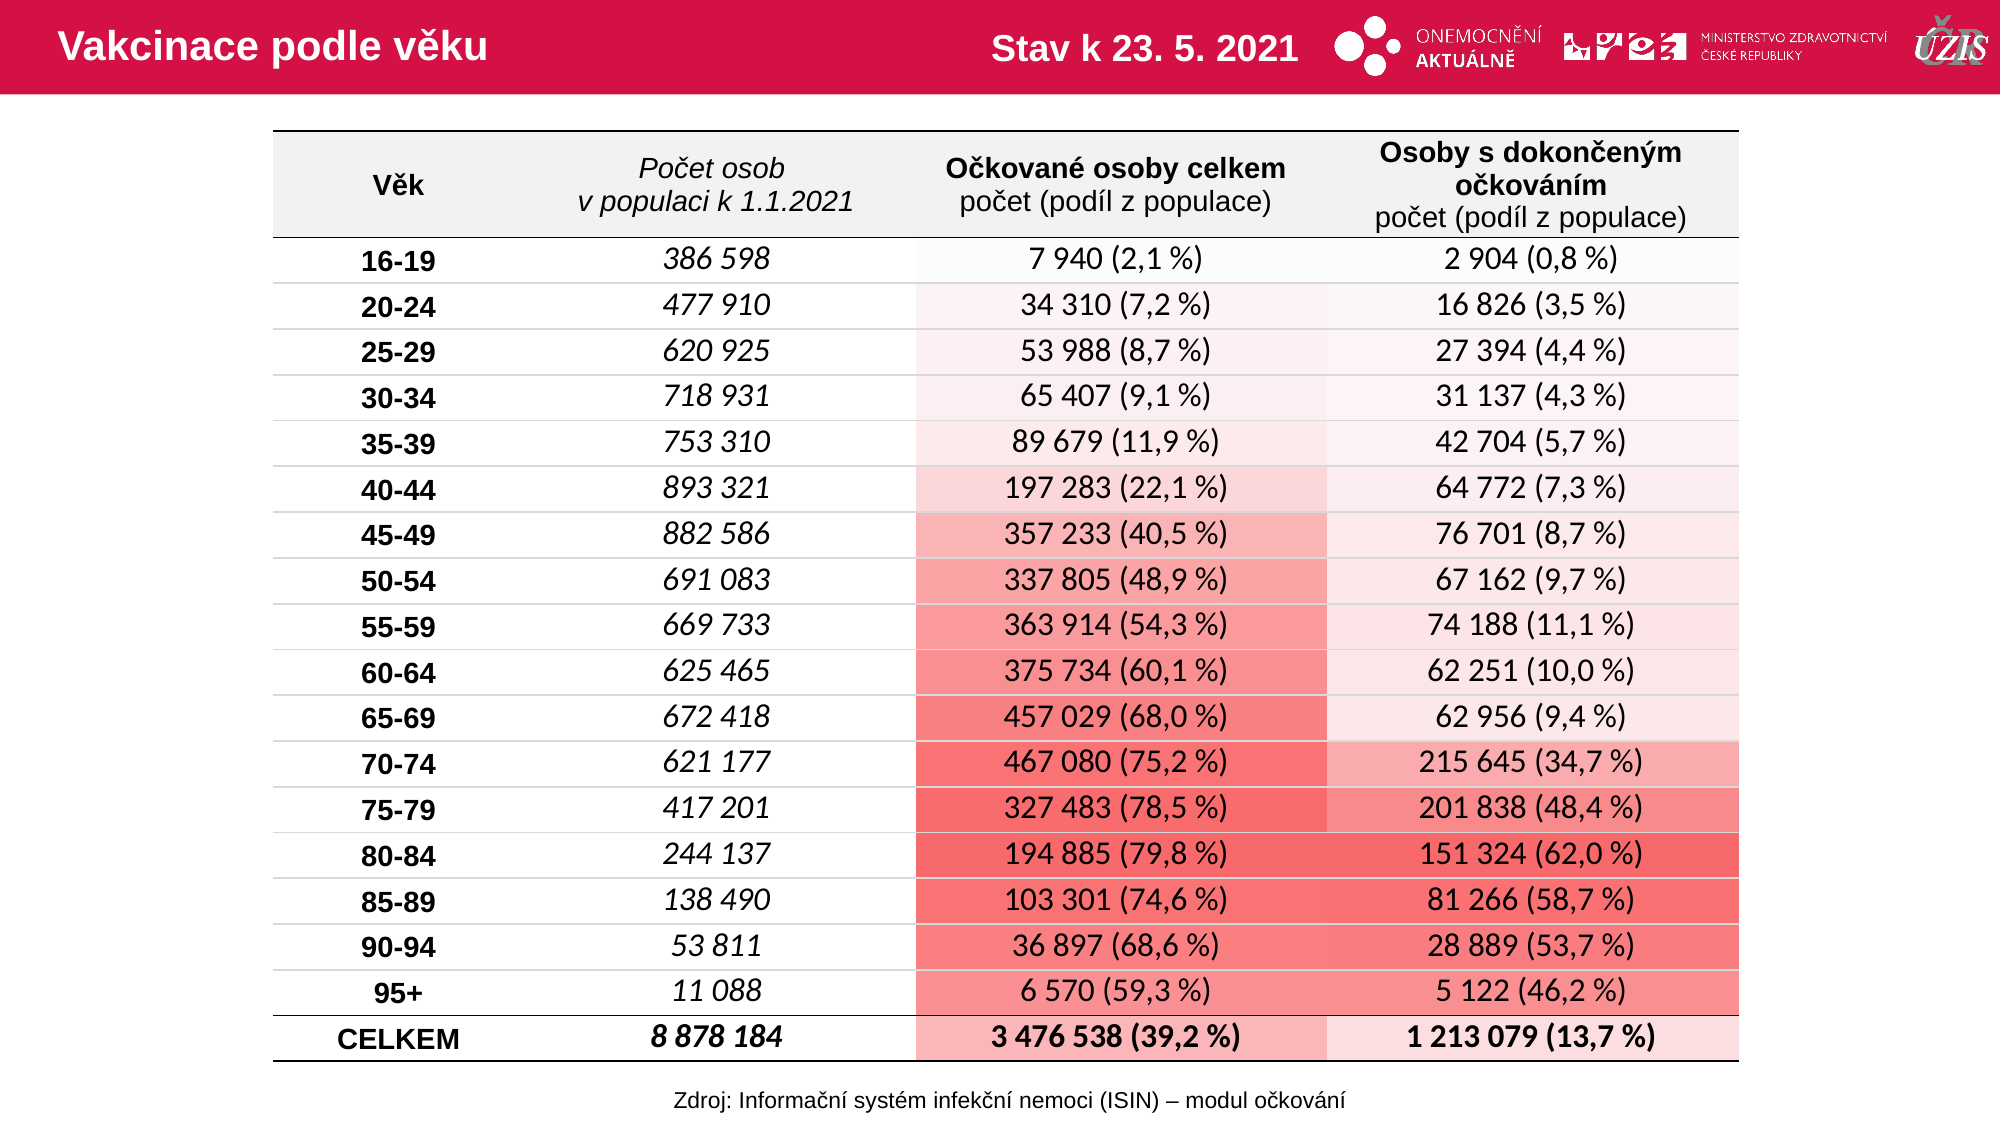

# Vakcinace podle věku
Stav k 23. 5. 2021
| Věk | Počet osob v populaci k 1.1.2021 | Očkované osoby celkem počet (podíl z populace) | Osoby s dokončeným očkováním počet (podíl z populace) |
| --- | --- | --- | --- |
| 16-19 | 386 598 | 7 940 (2,1 %) | 2 904 (0,8 %) |
| 20-24 | 477 910 | 34 310 (7,2 %) | 16 826 (3,5 %) |
| 25-29 | 620 925 | 53 988 (8,7 %) | 27 394 (4,4 %) |
| 30-34 | 718 931 | 65 407 (9,1 %) | 31 137 (4,3 %) |
| 35-39 | 753 310 | 89 679 (11,9 %) | 42 704 (5,7 %) |
| 40-44 | 893 321 | 197 283 (22,1 %) | 64 772 (7,3 %) |
| 45-49 | 882 586 | 357 233 (40,5 %) | 76 701 (8,7 %) |
| 50-54 | 691 083 | 337 805 (48,9 %) | 67 162 (9,7 %) |
| 55-59 | 669 733 | 363 914 (54,3 %) | 74 188 (11,1 %) |
| 60-64 | 625 465 | 375 734 (60,1 %) | 62 251 (10,0 %) |
| 65-69 | 672 418 | 457 029 (68,0 %) | 62 956 (9,4 %) |
| 70-74 | 621 177 | 467 080 (75,2 %) | 215 645 (34,7 %) |
| 75-79 | 417 201 | 327 483 (78,5 %) | 201 838 (48,4 %) |
| 80-84 | 244 137 | 194 885 (79,8 %) | 151 324 (62,0 %) |
| 85-89 | 138 490 | 103 301 (74,6 %) | 81 266 (58,7 %) |
| 90-94 | 53 811 | 36 897 (68,6 %) | 28 889 (53,7 %) |
| 95+ | 11 088 | 6 570 (59,3 %) | 5 122 (46,2 %) |
| CELKEM | 8 878 184 | 3 476 538 (39,2 %) | 1 213 079 (13,7 %) |
|  |  |
| --- | --- |
|  |  |
|  |  |
|  |  |
|  |  |
|  |  |
|  |  |
|  |  |
|  |  |
|  |  |
|  |  |
|  |  |
|  |  |
|  |  |
|  |  |
|  |  |
|  |  |
|  |  |
Zdroj: Informační systém infekční nemoci (ISIN) – modul očkování